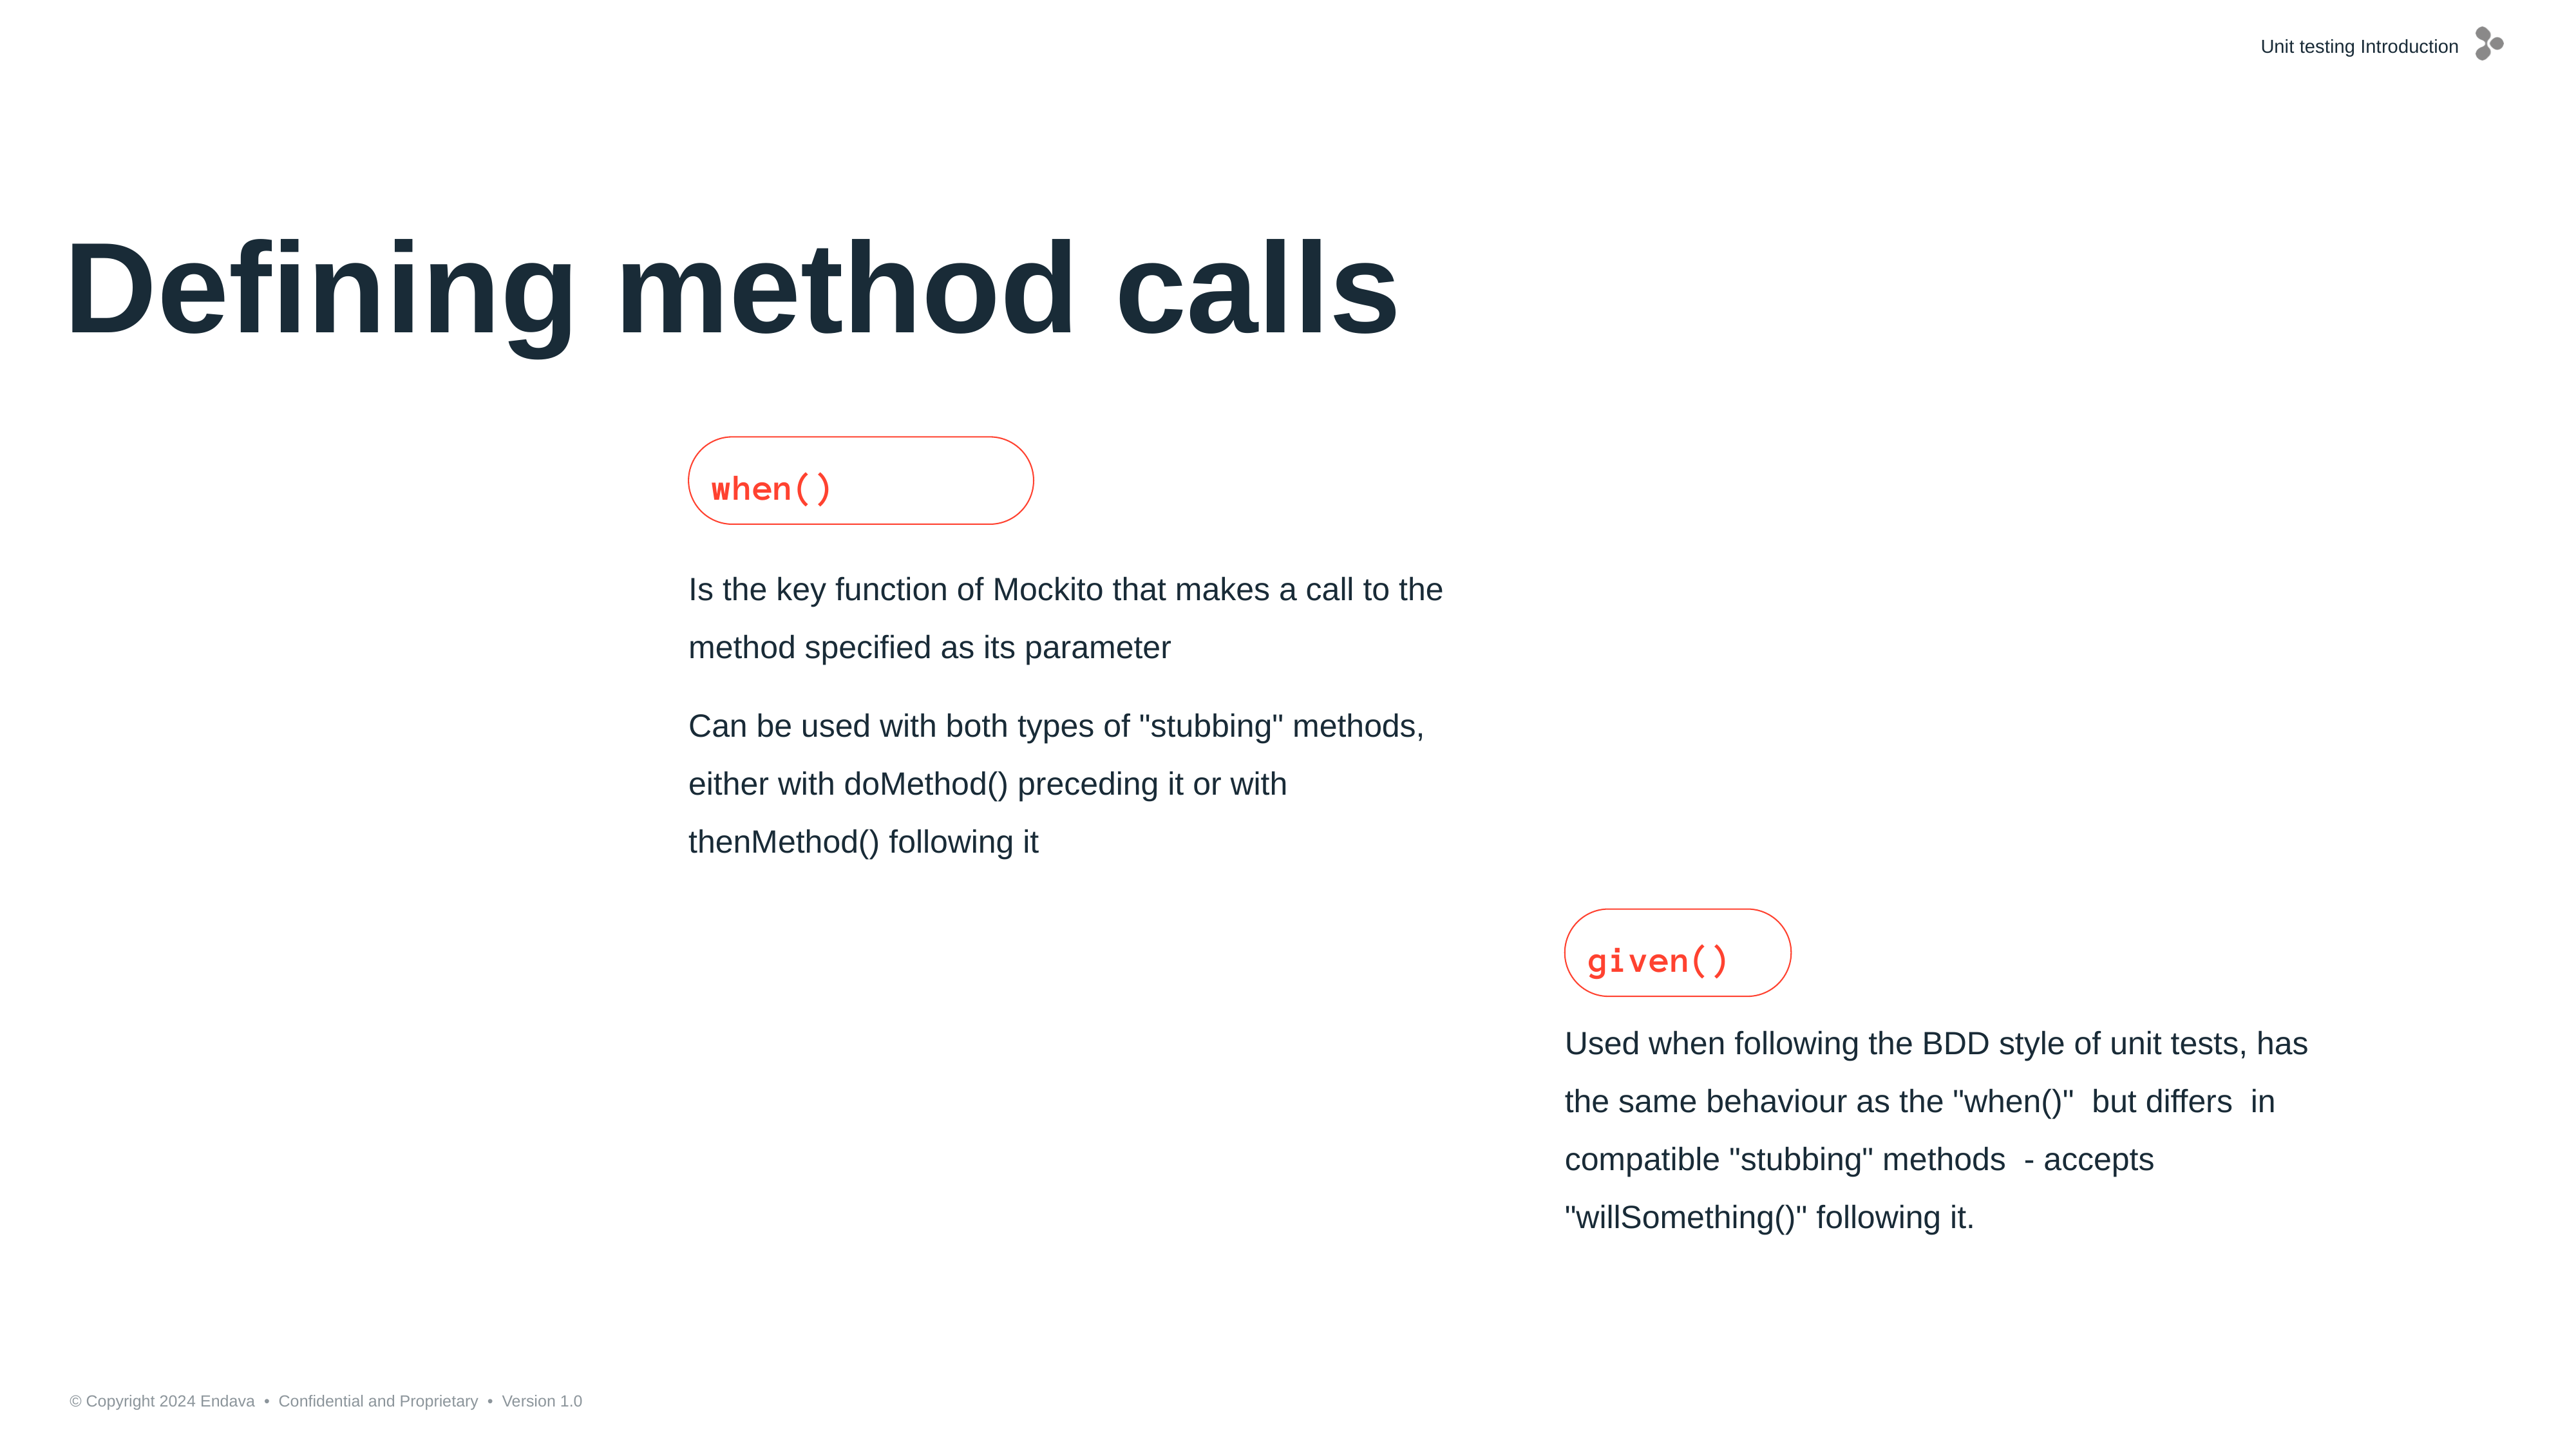

Defining method calls
when()
Is the key function of Mockito that makes a call to the method specified as its parameter
Can be used with both types of "stubbing" methods, either with doMethod() preceding it or with thenMethod() following it
given()
Used when following the BDD style of unit tests, has the same behaviour as the "when()"  but differs  in compatible "stubbing" methods  - accepts "willSomething()" following it.